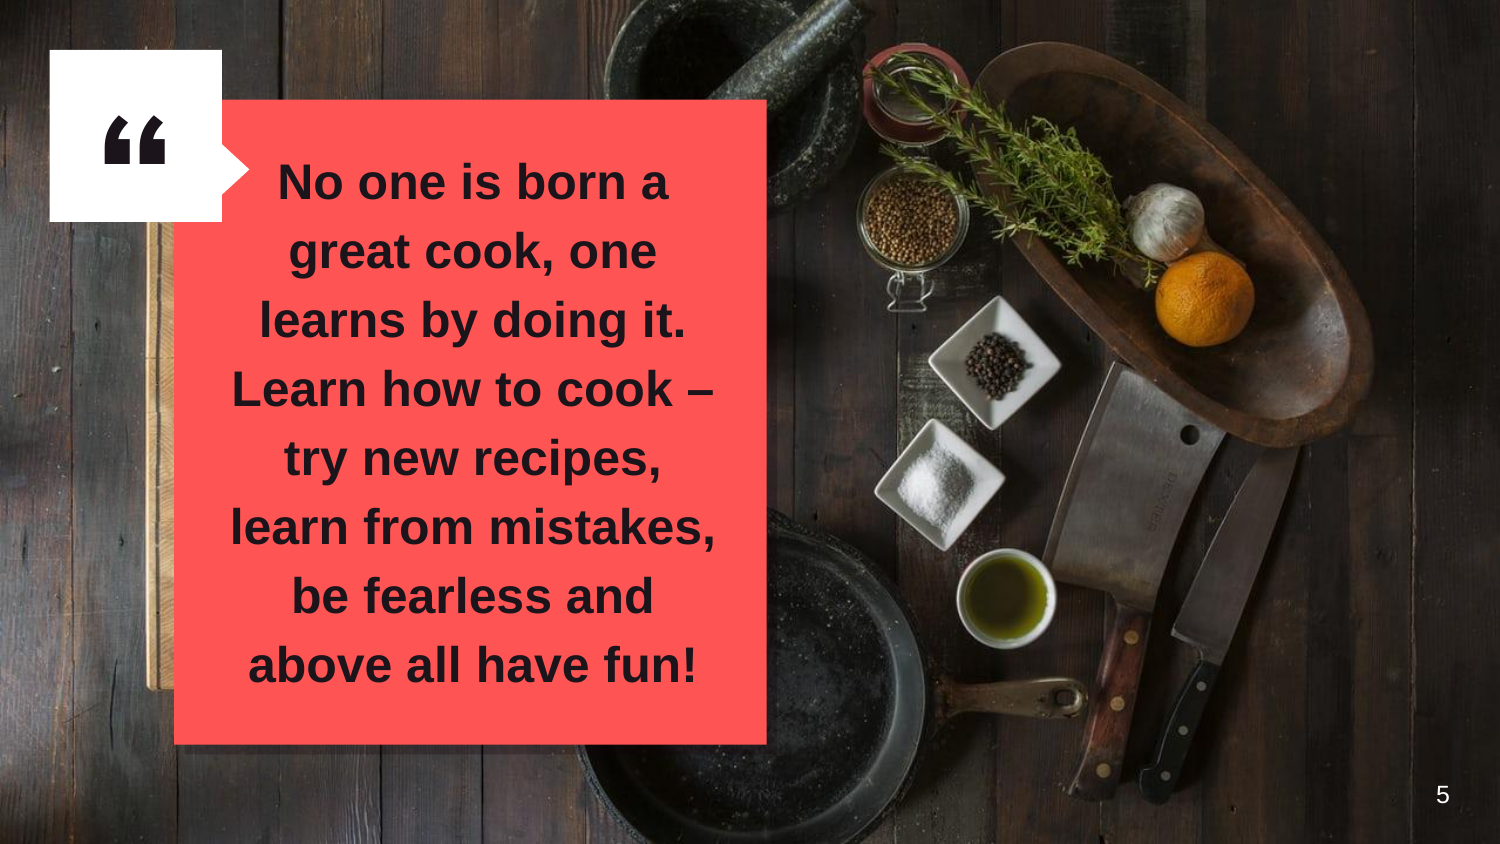

No one is born a great cook, one learns by doing it. Learn how to cook – try new recipes, learn from mistakes, be fearless and above all have fun!
5